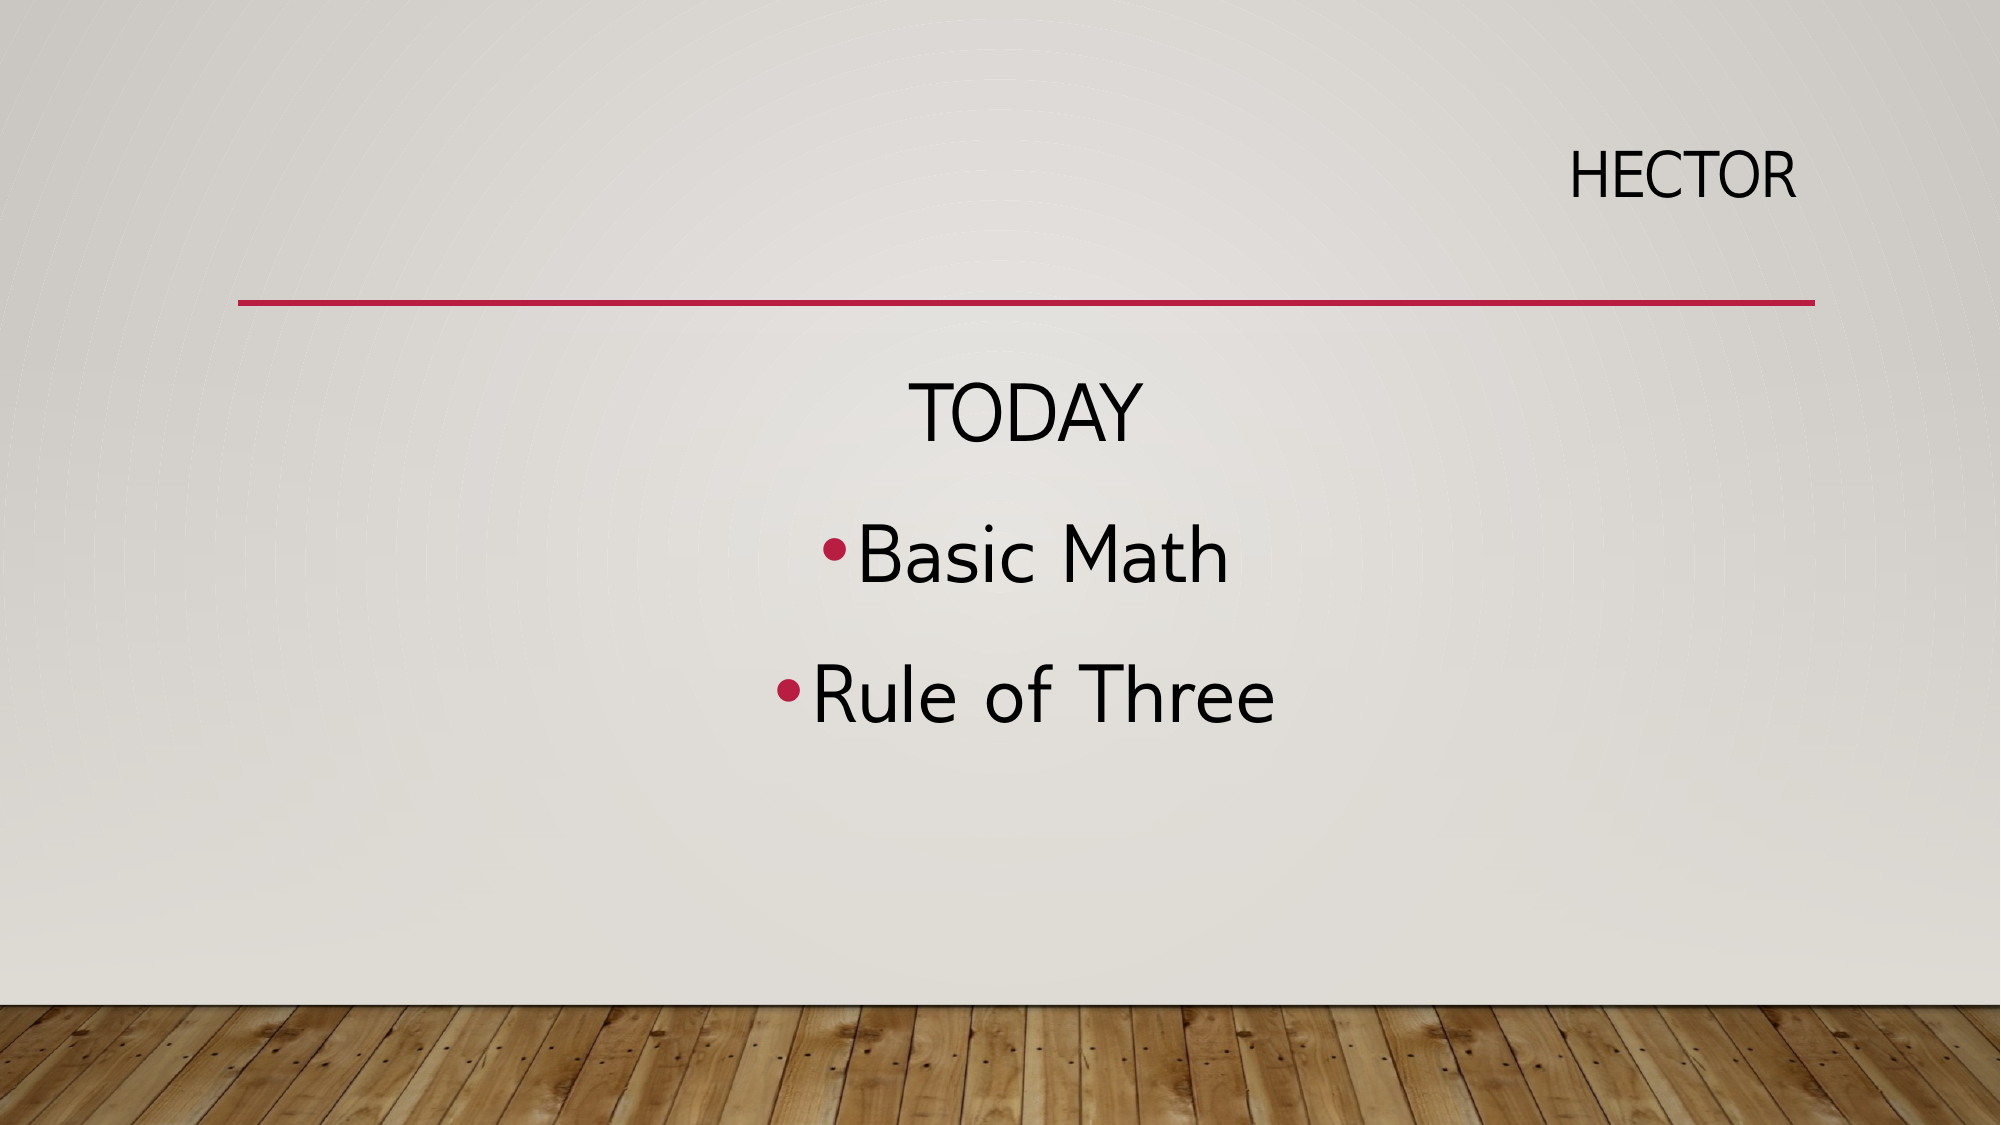

# Hector
TODAY
Basic Math
Rule of Three